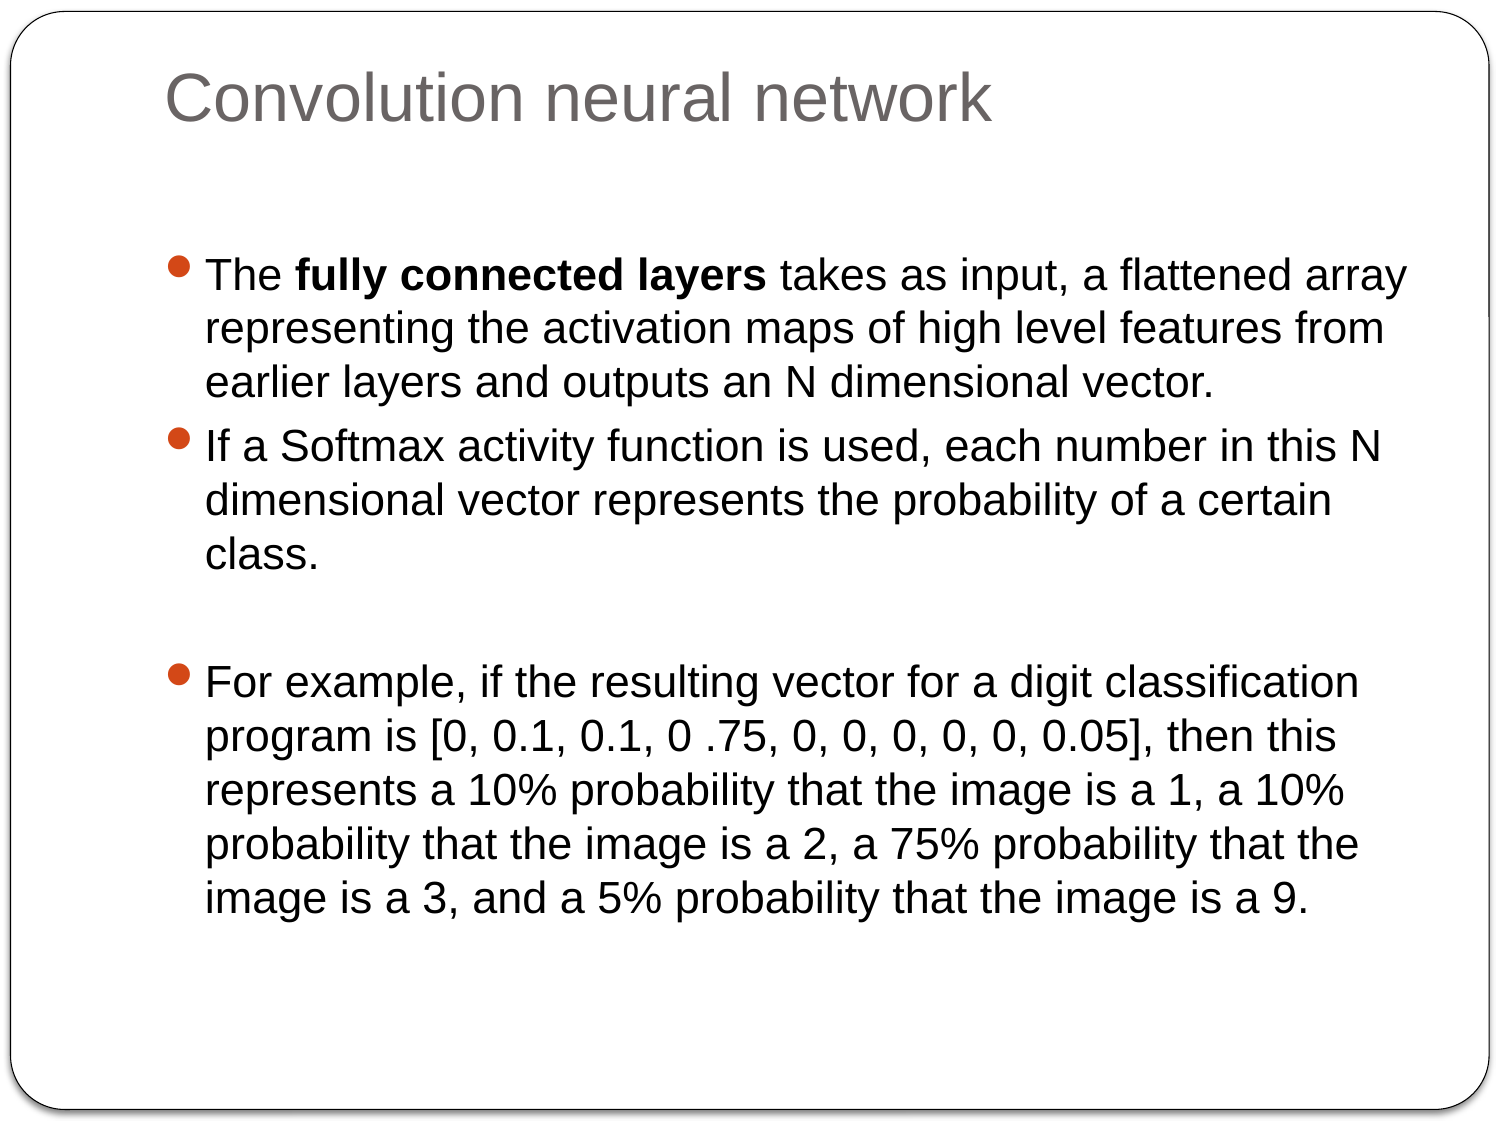

# Convolution neural network
The fully connected layers takes as input, a flattened array representing the activation maps of high level features from earlier layers and outputs an N dimensional vector.
If a Softmax activity function is used, each number in this N dimensional vector represents the probability of a certain class.

For example, if the resulting vector for a digit classification program is [0, 0.1, 0.1, 0 .75, 0, 0, 0, 0, 0, 0.05], then this represents a 10% probability that the image is a 1, a 10% probability that the image is a 2, a 75% probability that the image is a 3, and a 5% probability that the image is a 9.